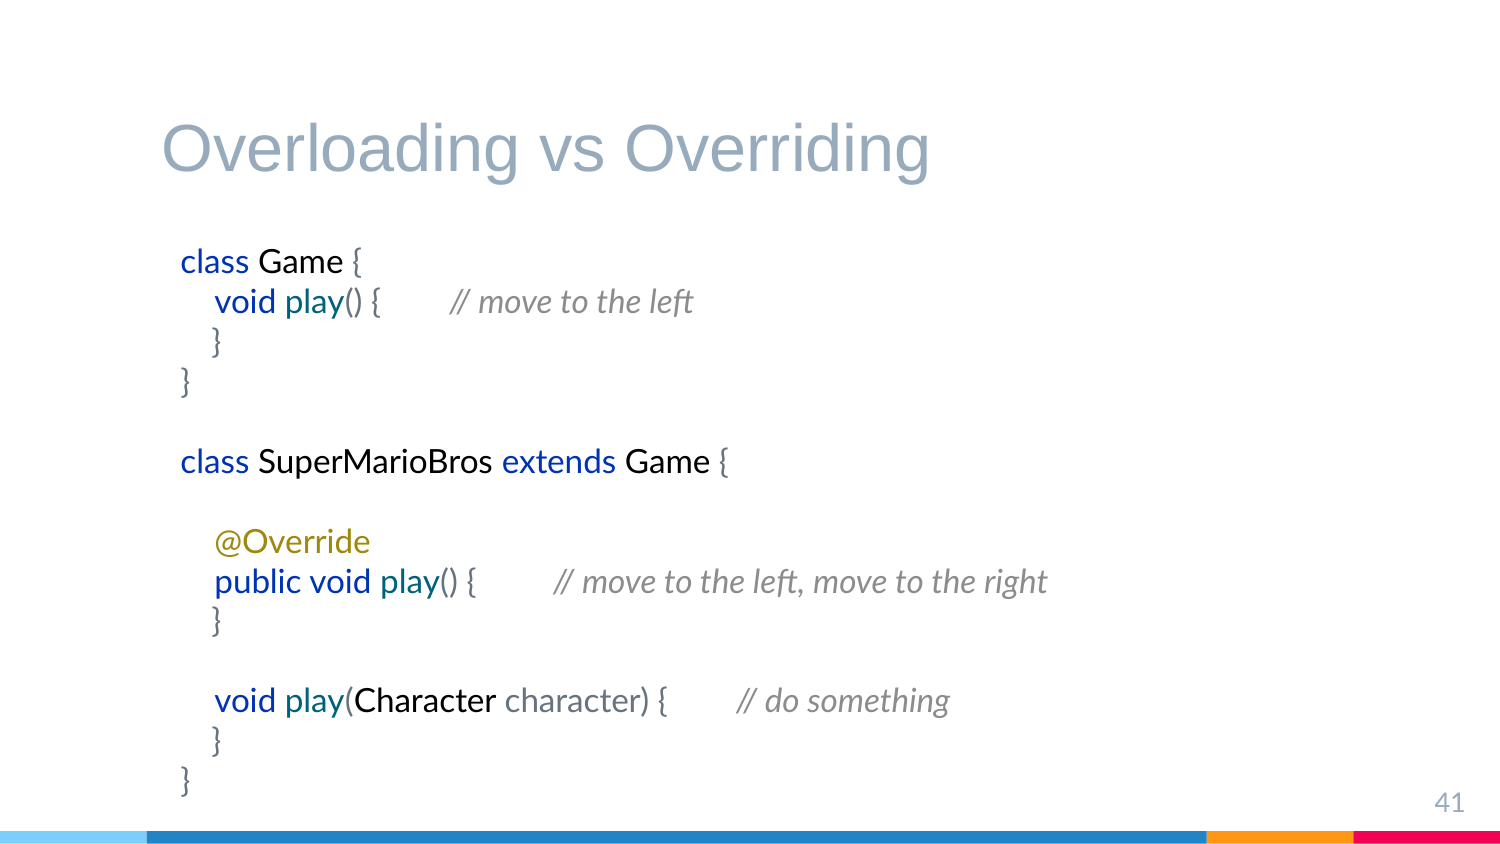

# Overloading vs Overriding
class Game {
    void play() {        // move to the left
    }
}
class SuperMarioBros extends Game {
    @Override
    public void play() {         // move to the left, move to the right
    }
    void play(Character character) {        // do something
    }
}
41